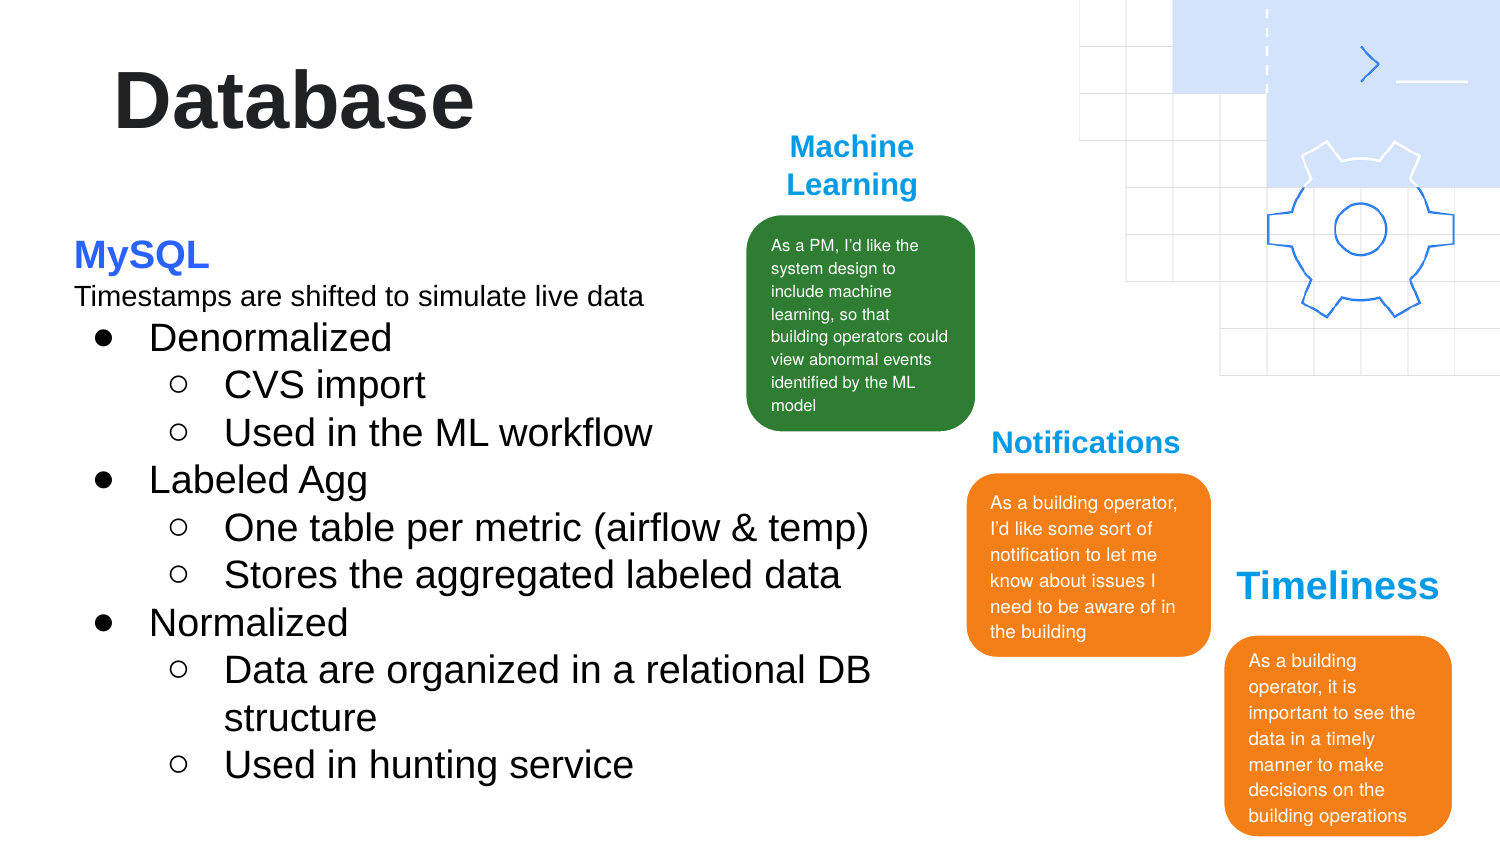

# Database
Machine Learning
MySQL
Timestamps are shifted to simulate live data
Denormalized
CVS import
Used in the ML workflow
Labeled Agg
One table per metric (airflow & temp)
Stores the aggregated labeled data
Normalized
Data are organized in a relational DB structure
Used in hunting service

As a PM, I’d like the system design to include machine learning, so that building operators could view abnormal events identified by the ML model
Notifications
As a building operator, I’d like some sort of notification to let me know about issues I need to be aware of in the building
Timeliness
As a building operator, it is important to see the data in a timely manner to make decisions on the building operations